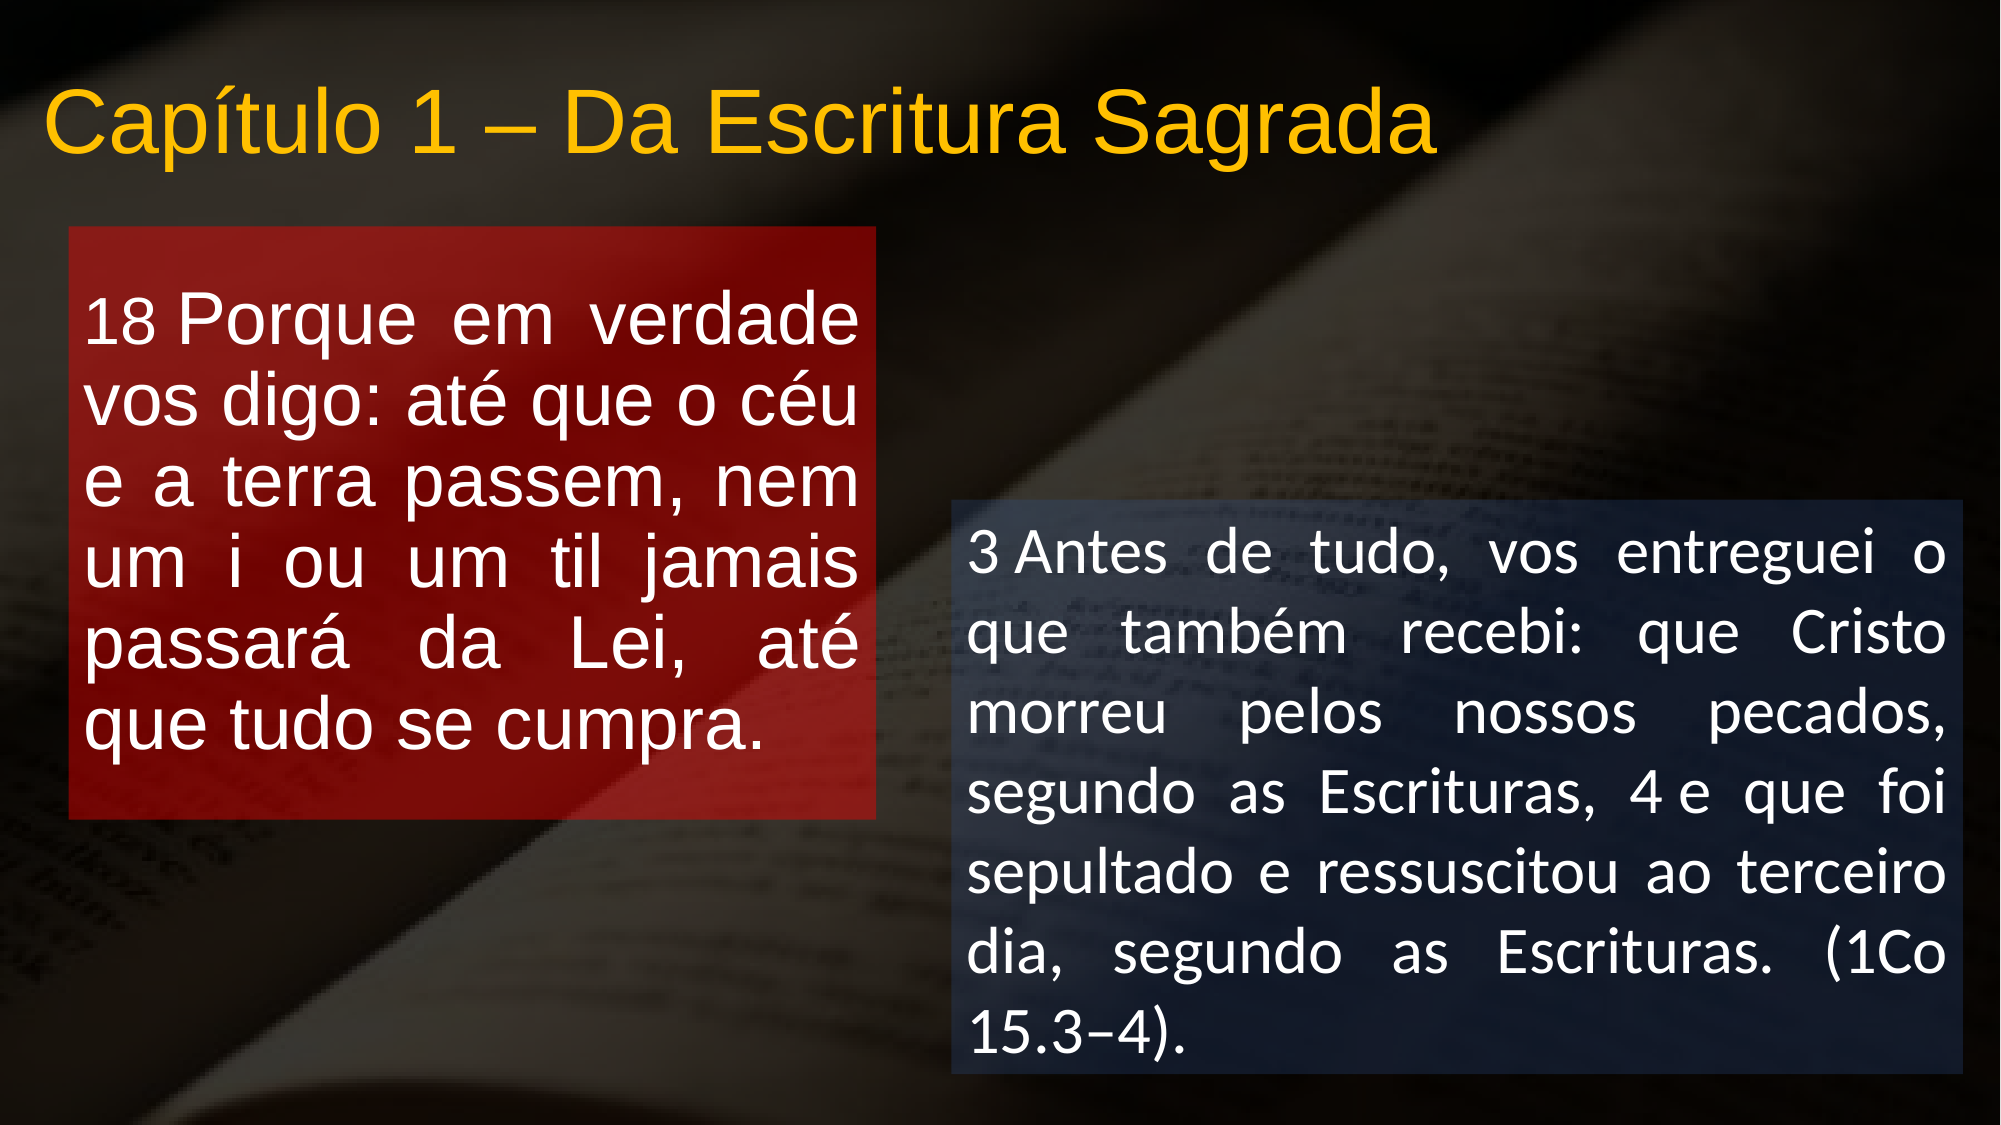

# Capítulo 1 – Da Escritura Sagrada
18 Porque em verdade vos digo: até que o céu e a terra passem, nem um i ou um til jamais passará da Lei, até que tudo se cumpra.
3 Antes de tudo, vos entreguei o que também recebi: que Cristo morreu pelos nossos pecados, segundo as Escrituras, 4 e que foi sepultado e ressuscitou ao terceiro dia, segundo as Escrituras. (1Co 15.3–4).